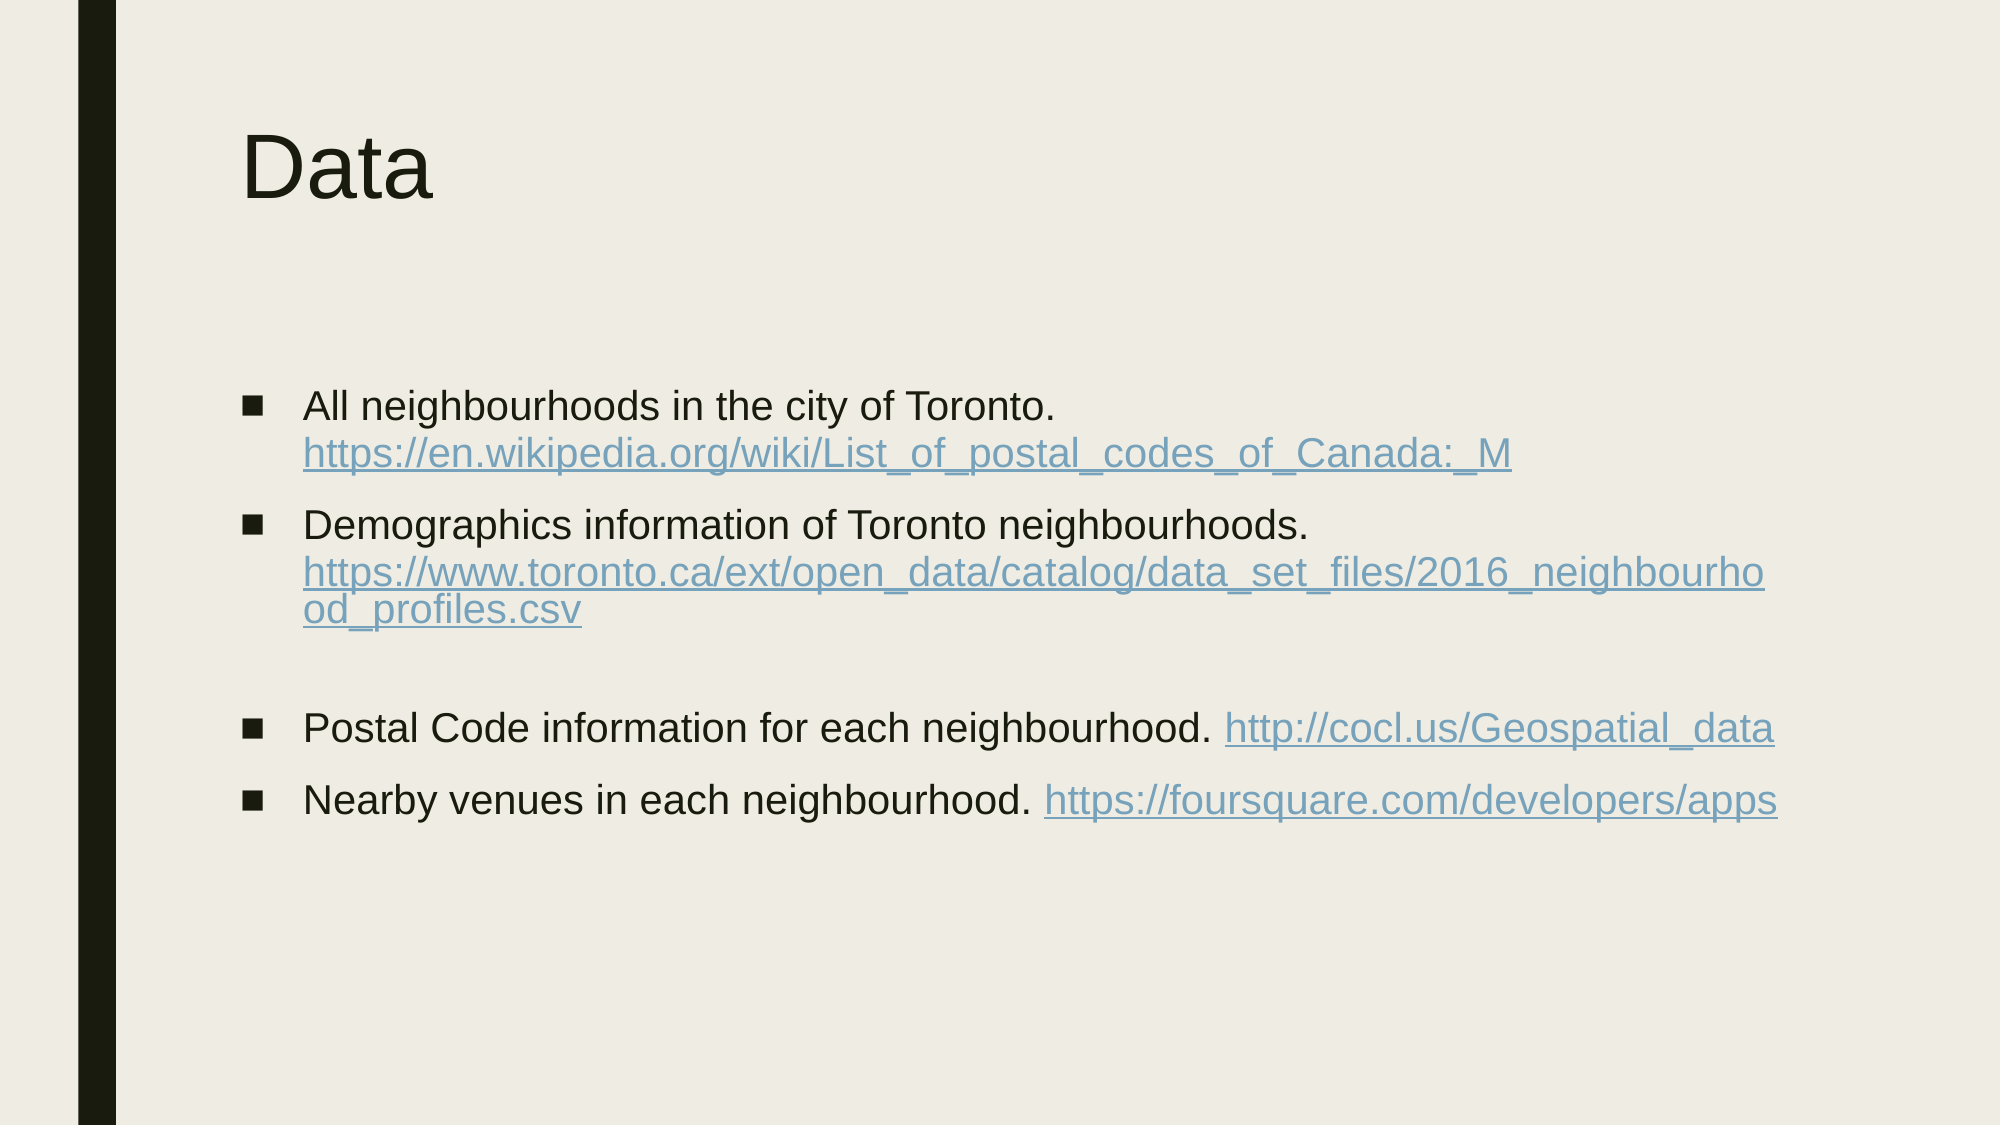

# Data
All neighbourhoods in the city of Toronto. https://en.wikipedia.org/wiki/List_of_postal_codes_of_Canada:_M
Demographics information of Toronto neighbourhoods. https://www.toronto.ca/ext/open_data/catalog/data_set_files/2016_neighbourhood_profiles.csv
Postal Code information for each neighbourhood. http://cocl.us/Geospatial_data
Nearby venues in each neighbourhood. https://foursquare.com/developers/apps